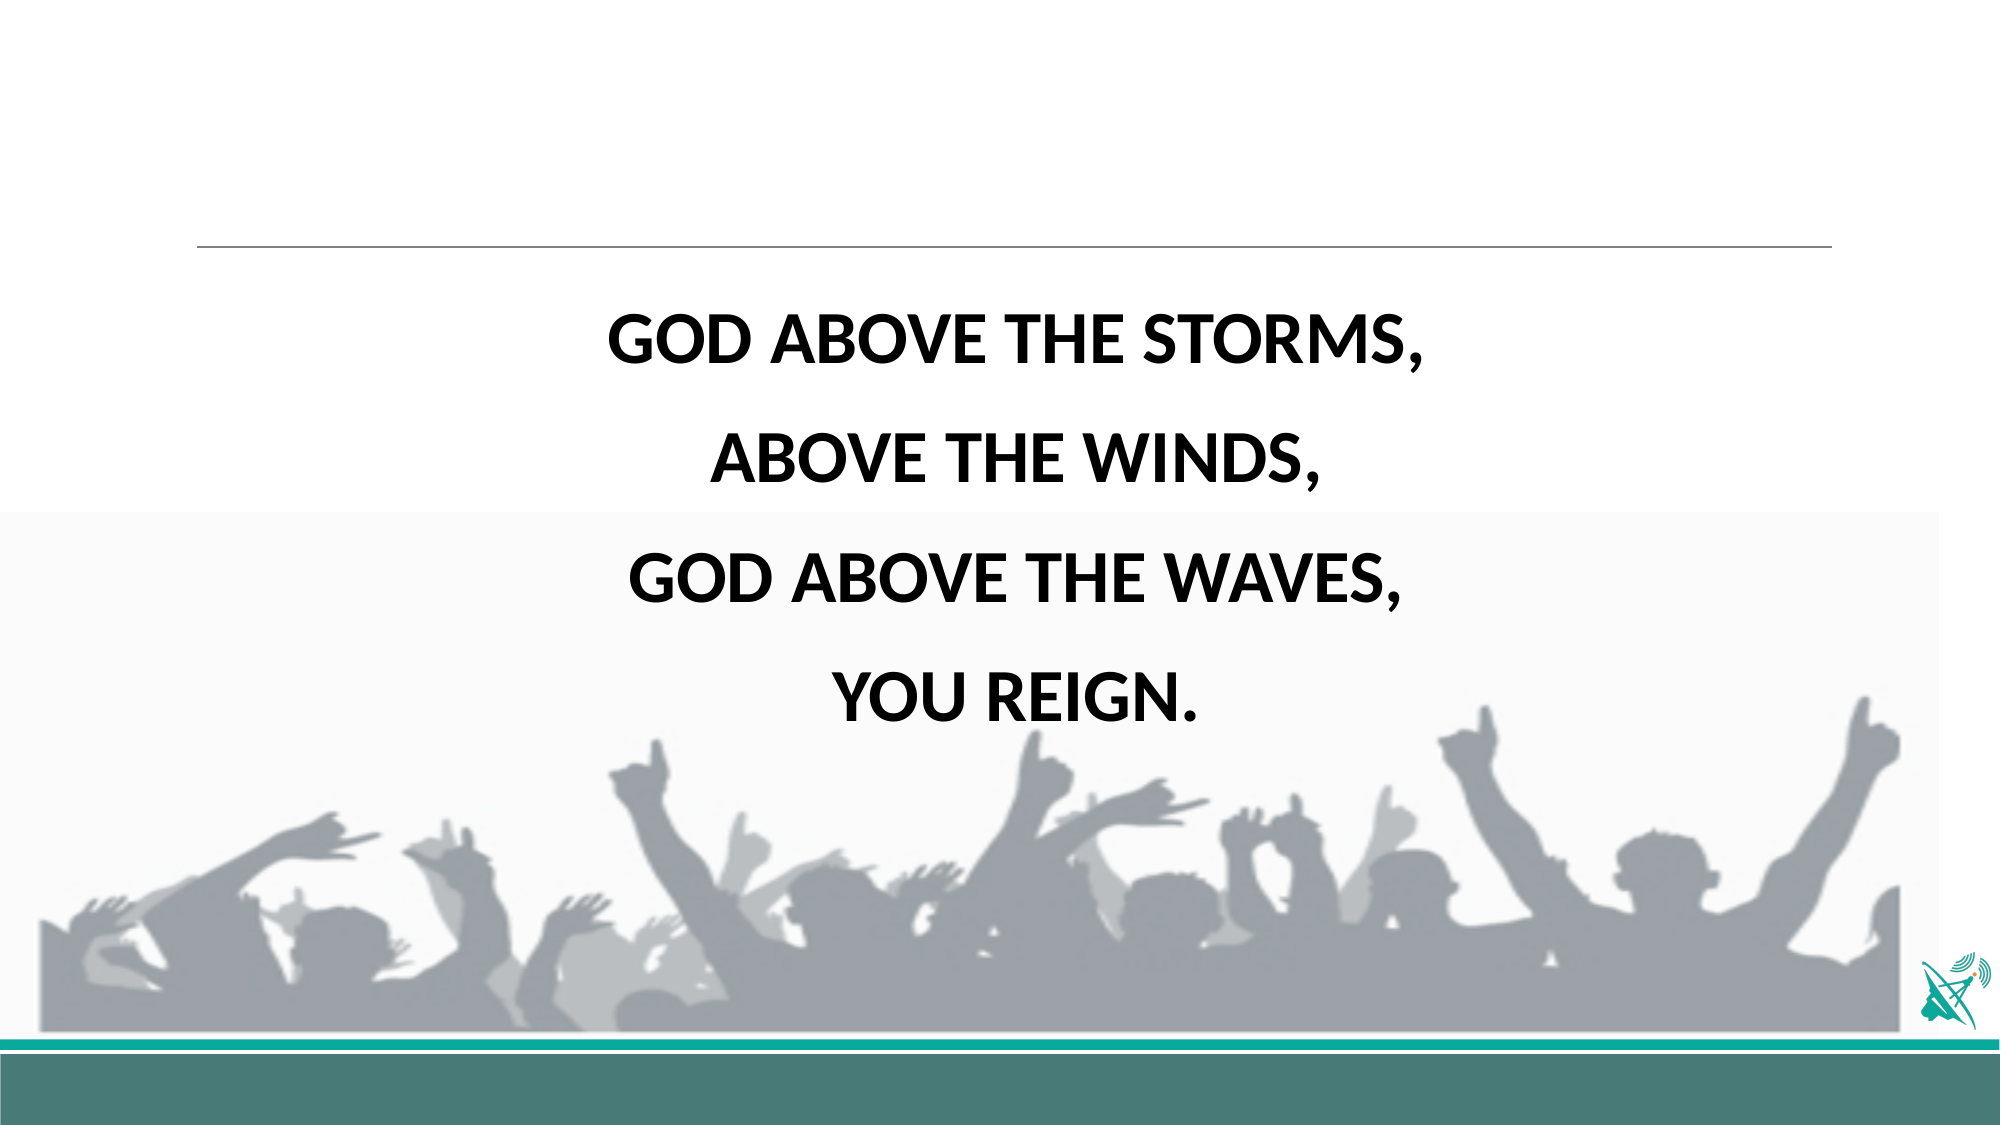

GOD ABOVE THE STORMS,
ABOVE THE WINDS,
GOD ABOVE THE WAVES,
YOU REIGN.